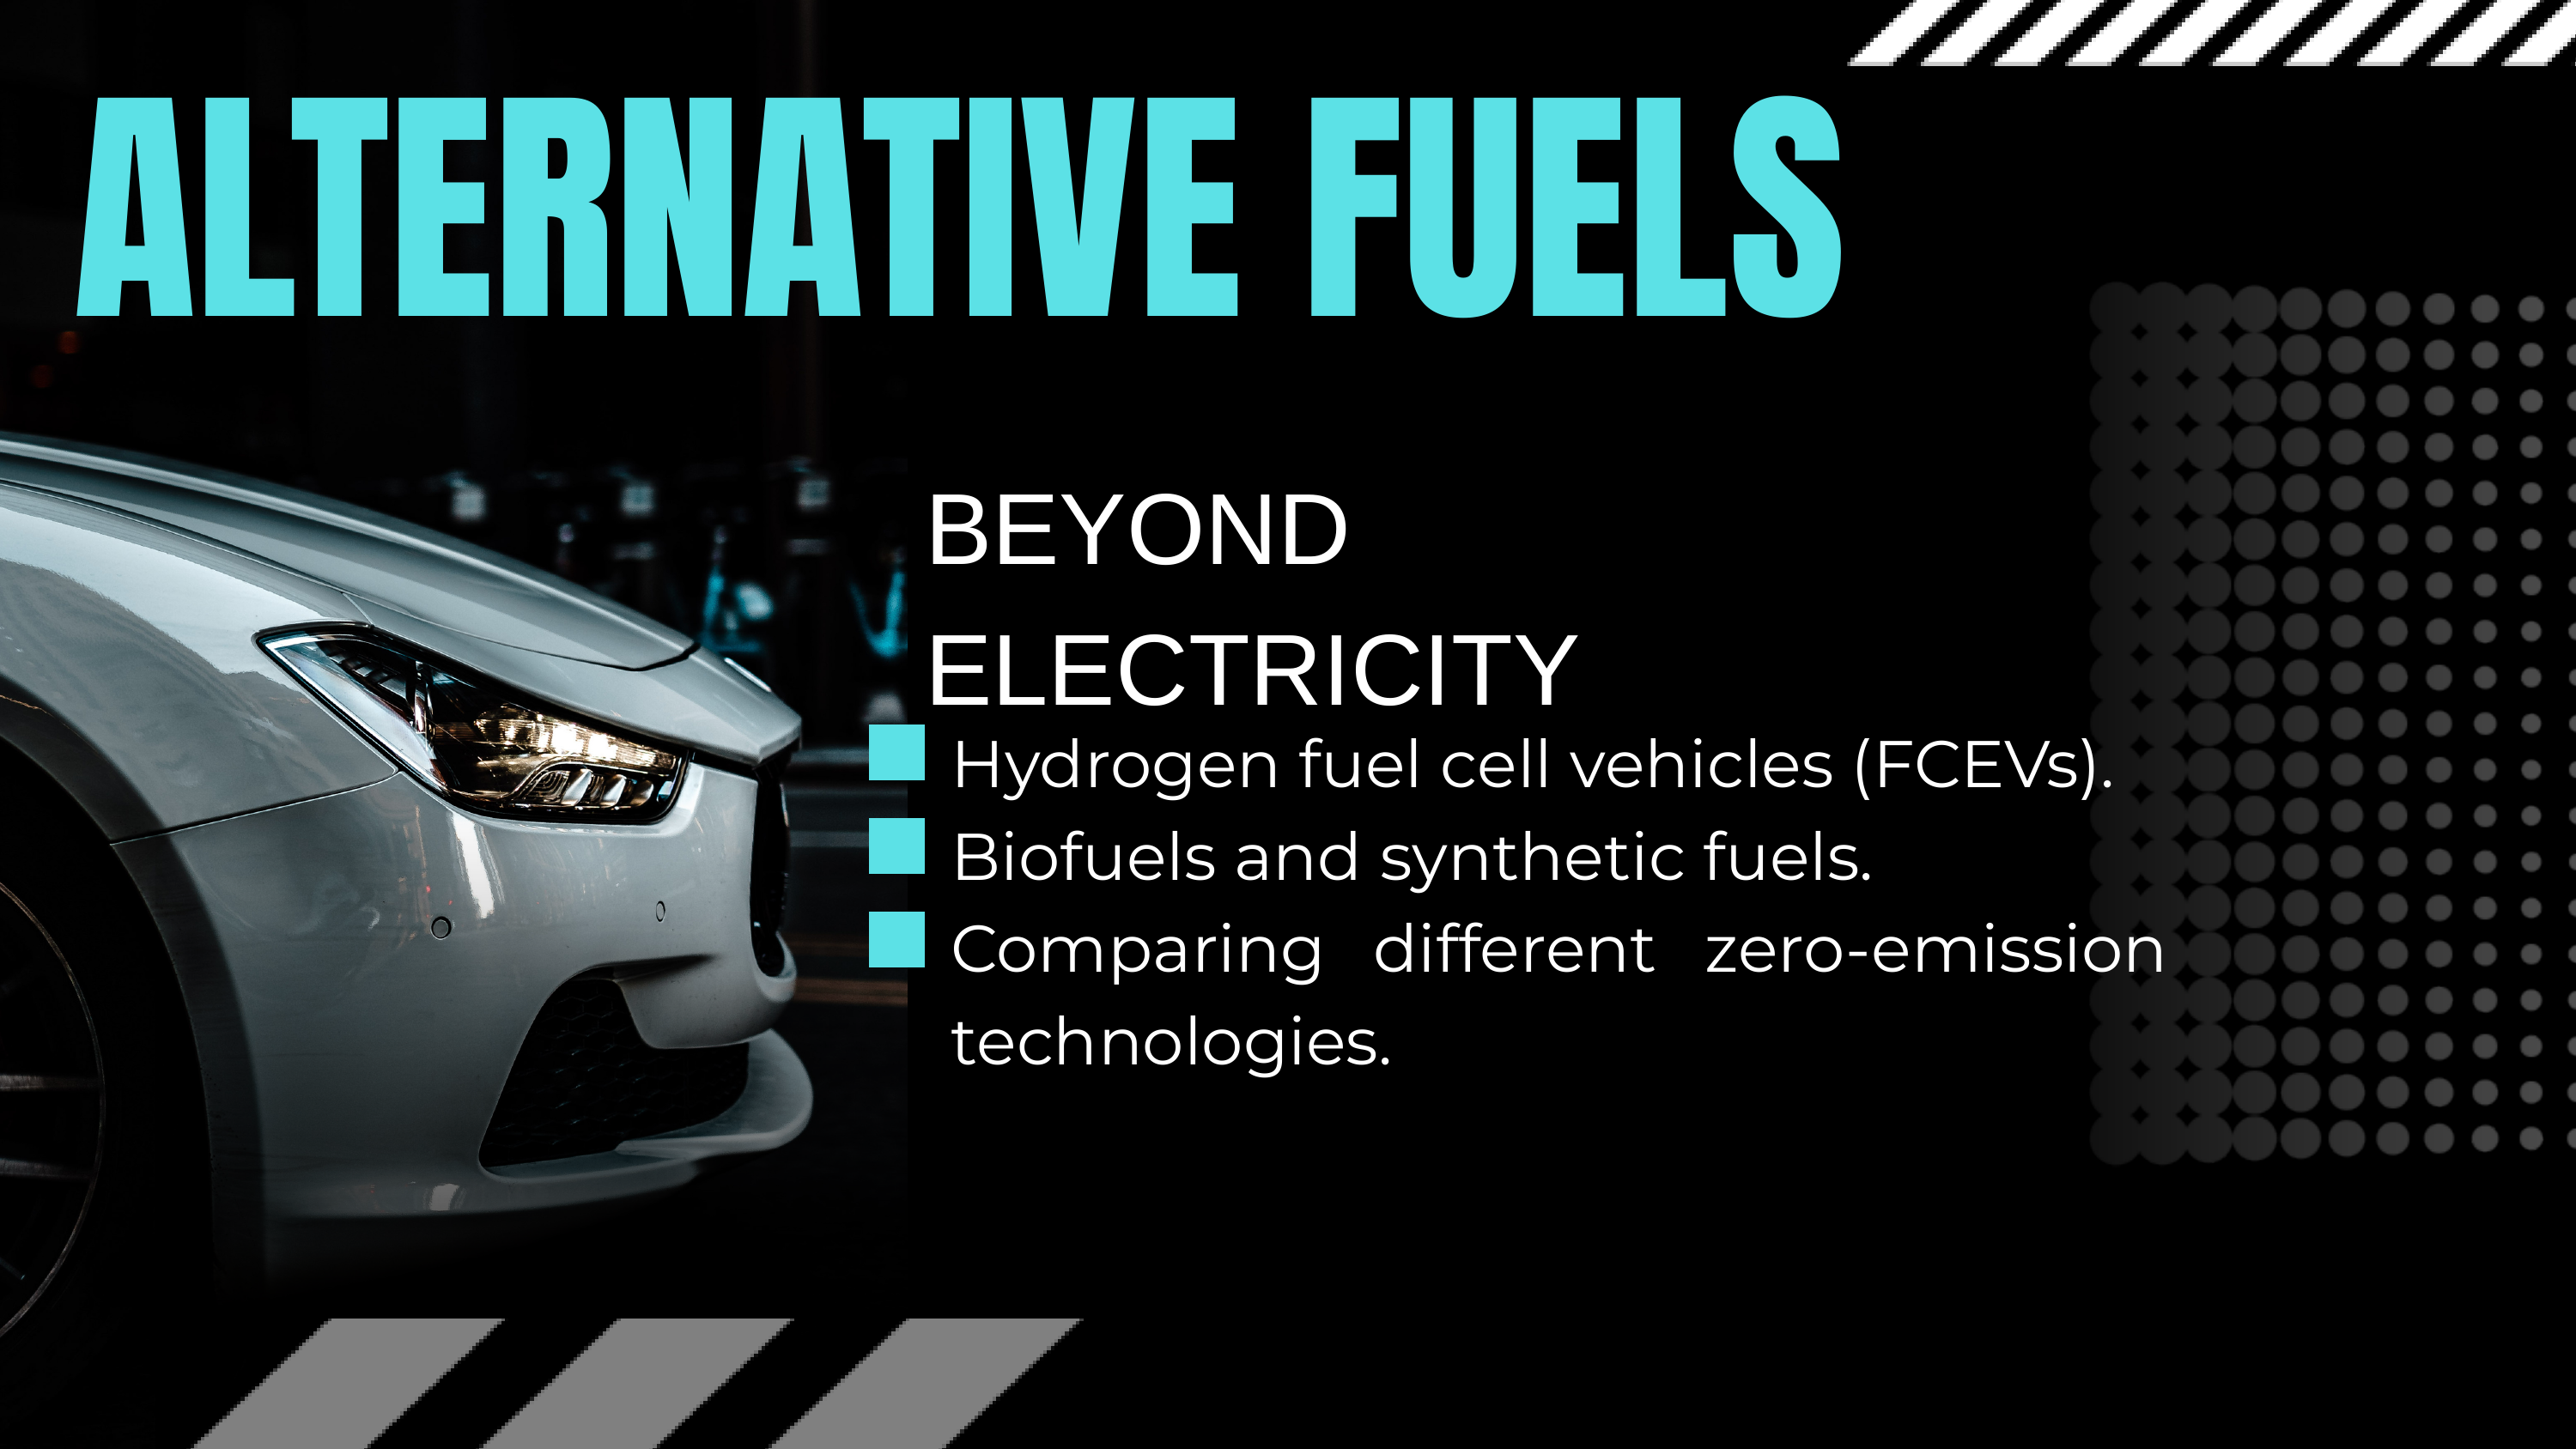

ALTERNATIVE FUELS

BEYOND ELECTRICITY

Hydrogen fuel cell vehicles (FCEVs).
Biofuels and synthetic fuels.
Comparing different zero-emission technologies.